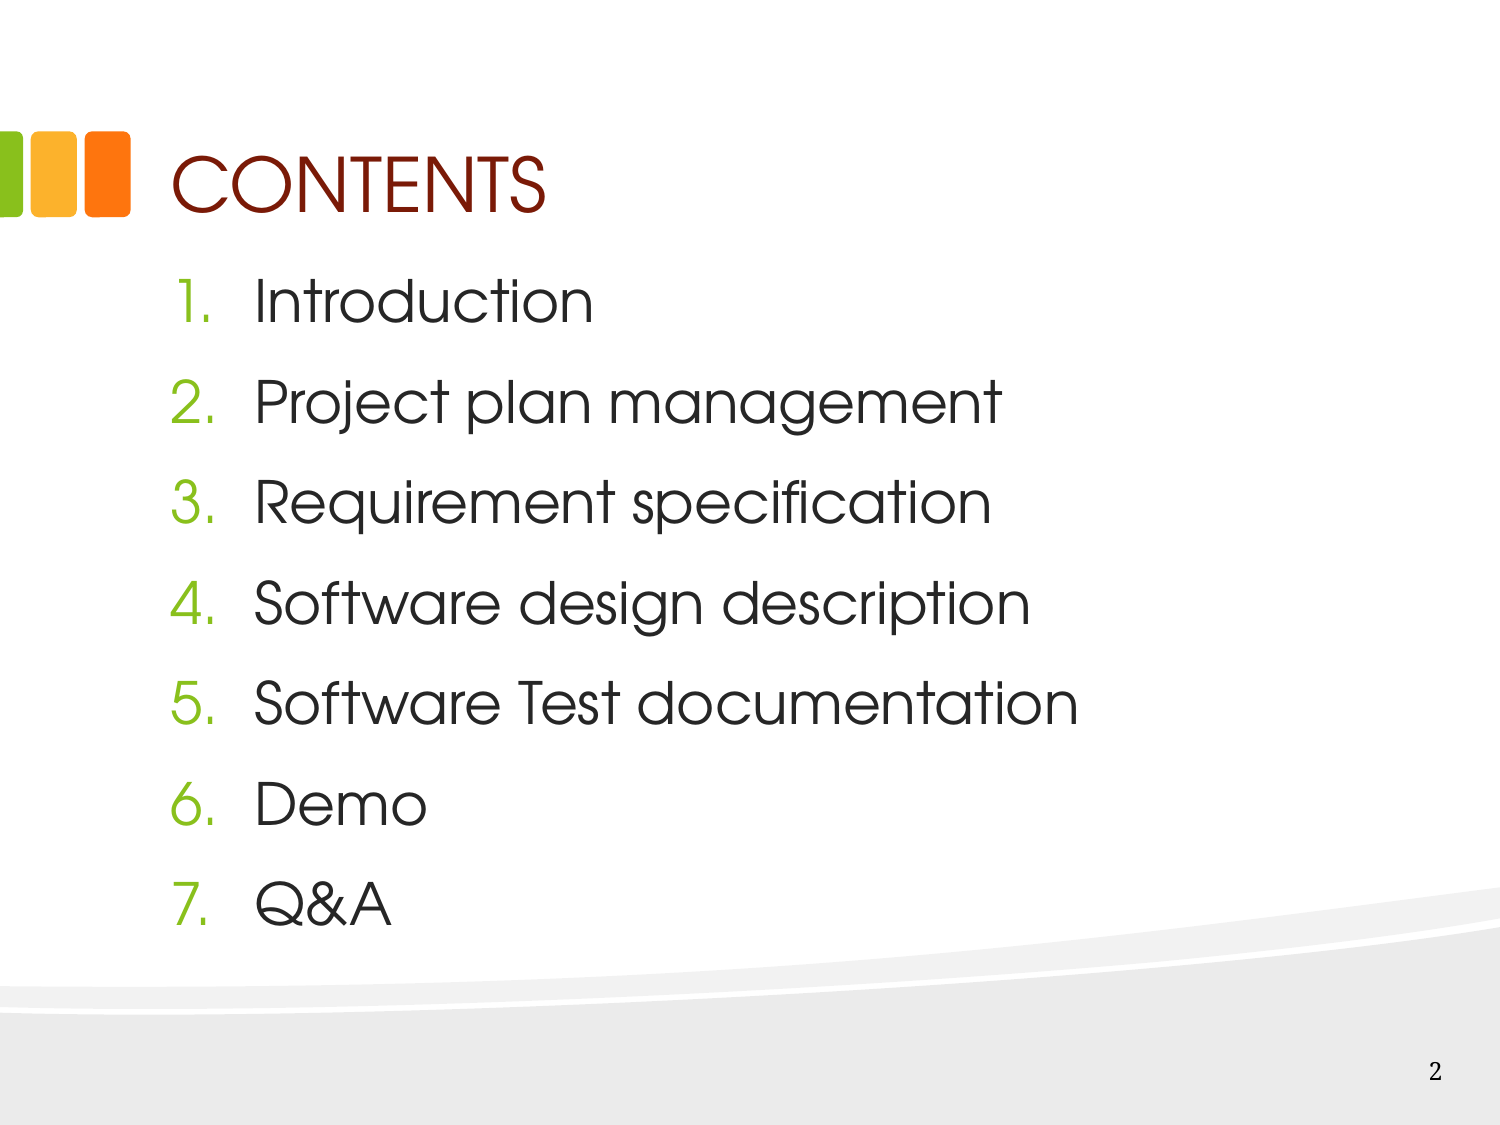

# CONTENTS
Introduction
Project plan management
Requirement specification
Software design description
Software Test documentation
Demo
Q&A
2